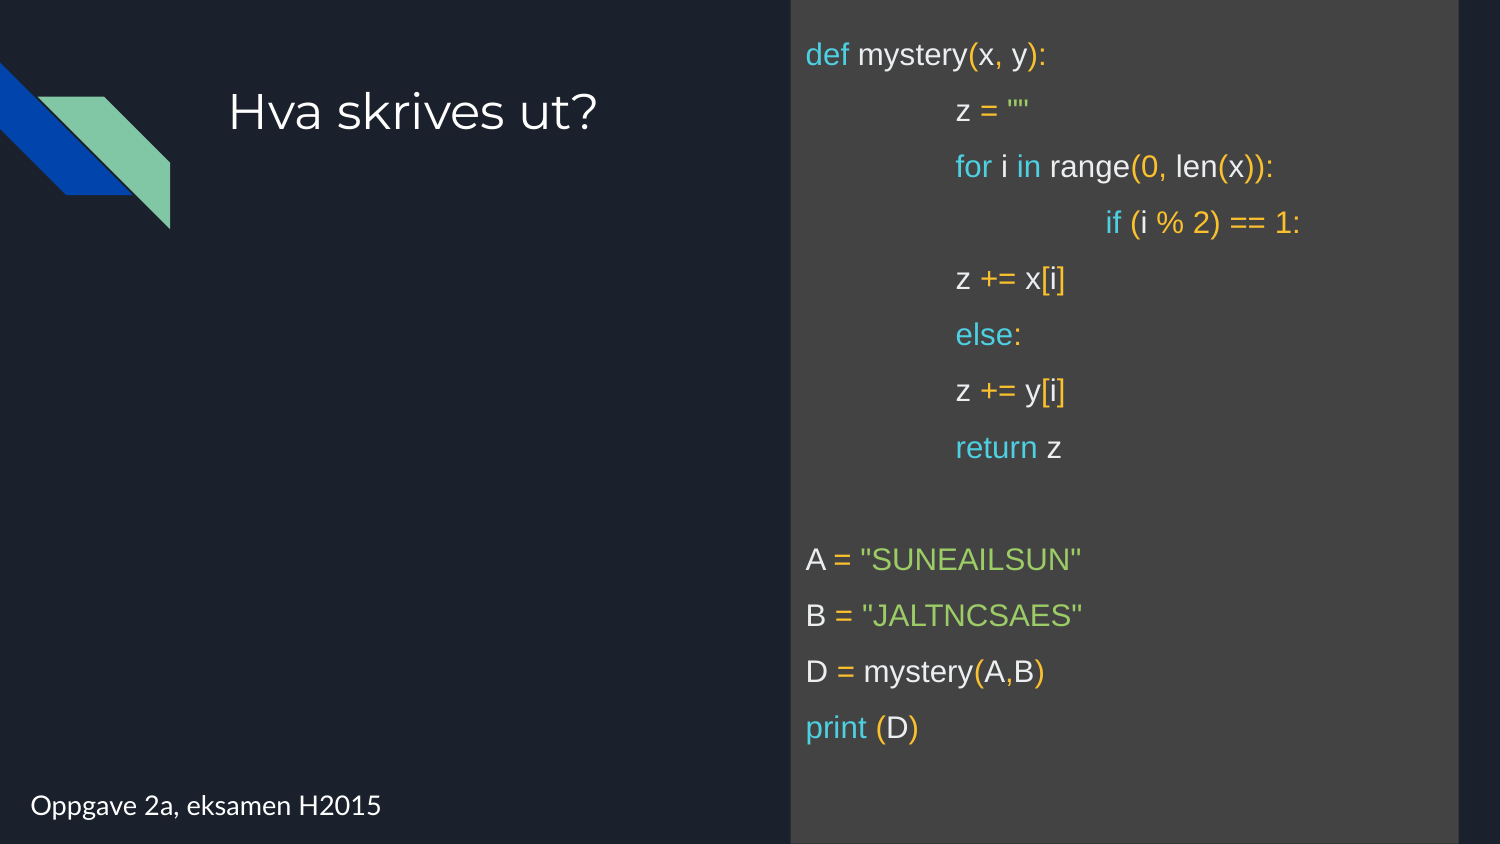

def mystery(x, y):
	z = ""
	for i in range(0, len(x)):
		if (i % 2) == 1:
           	z += x[i]
       	else:
           	z += y[i]
       	return z
A = "SUNEAILSUN"
B = "JALTNCSAES"
D = mystery(A,B)
print (D)
# Hva skrives ut?
Oppgave 2a, eksamen H2015